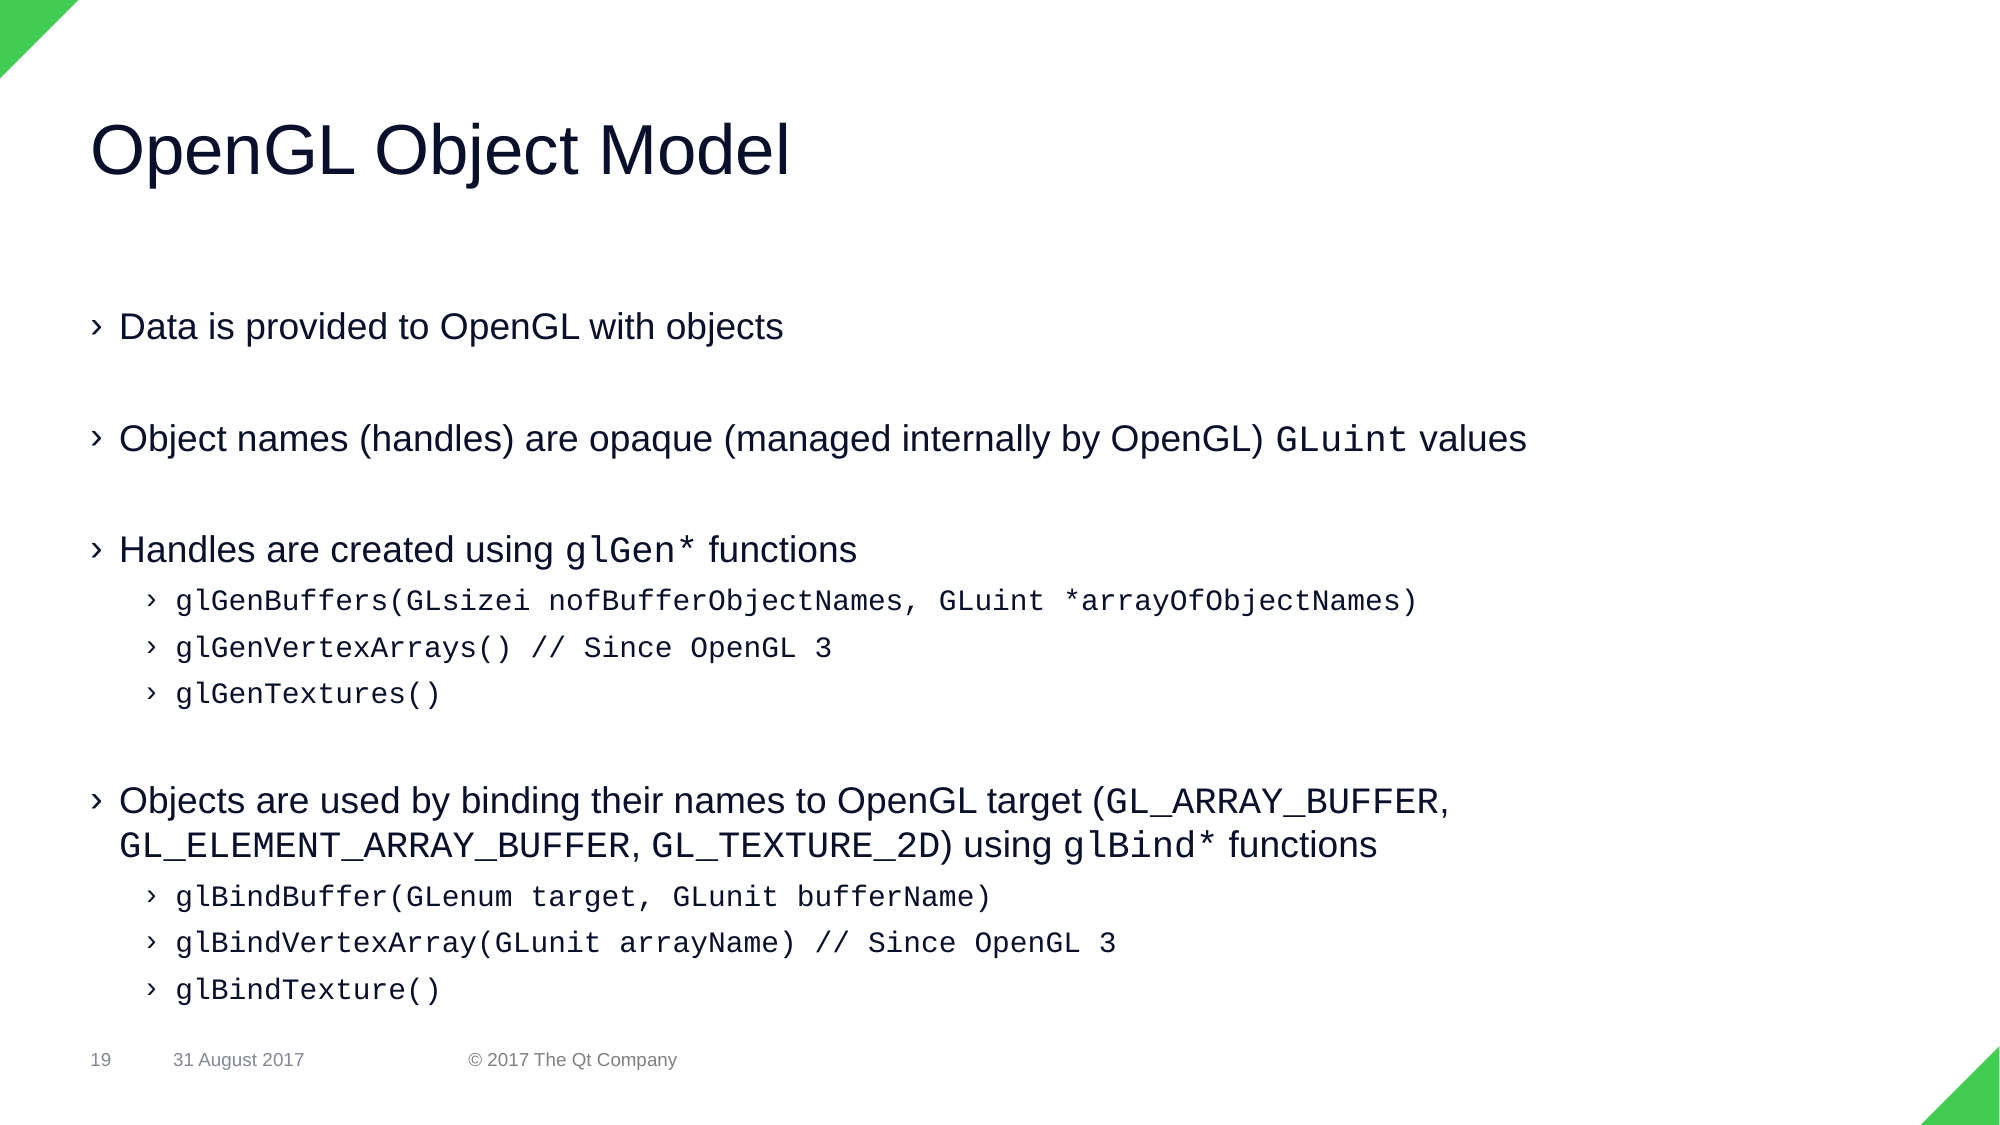

# OpenGL Object Model
Data is provided to OpenGL with objects

Object names (handles) are opaque (managed internally by OpenGL) GLuint values

Handles are created using glGen* functions
glGenBuffers(GLsizei nofBufferObjectNames, GLuint *arrayOfObjectNames)
glGenVertexArrays() // Since OpenGL 3
glGenTextures()

Objects are used by binding their names to OpenGL target (GL_ARRAY_BUFFER, GL_ELEMENT_ARRAY_BUFFER, GL_TEXTURE_2D) using glBind* functions
glBindBuffer(GLenum target, GLunit bufferName)
glBindVertexArray(GLunit arrayName) // Since OpenGL 3
glBindTexture()
19
31 August 2017
© 2017 The Qt Company